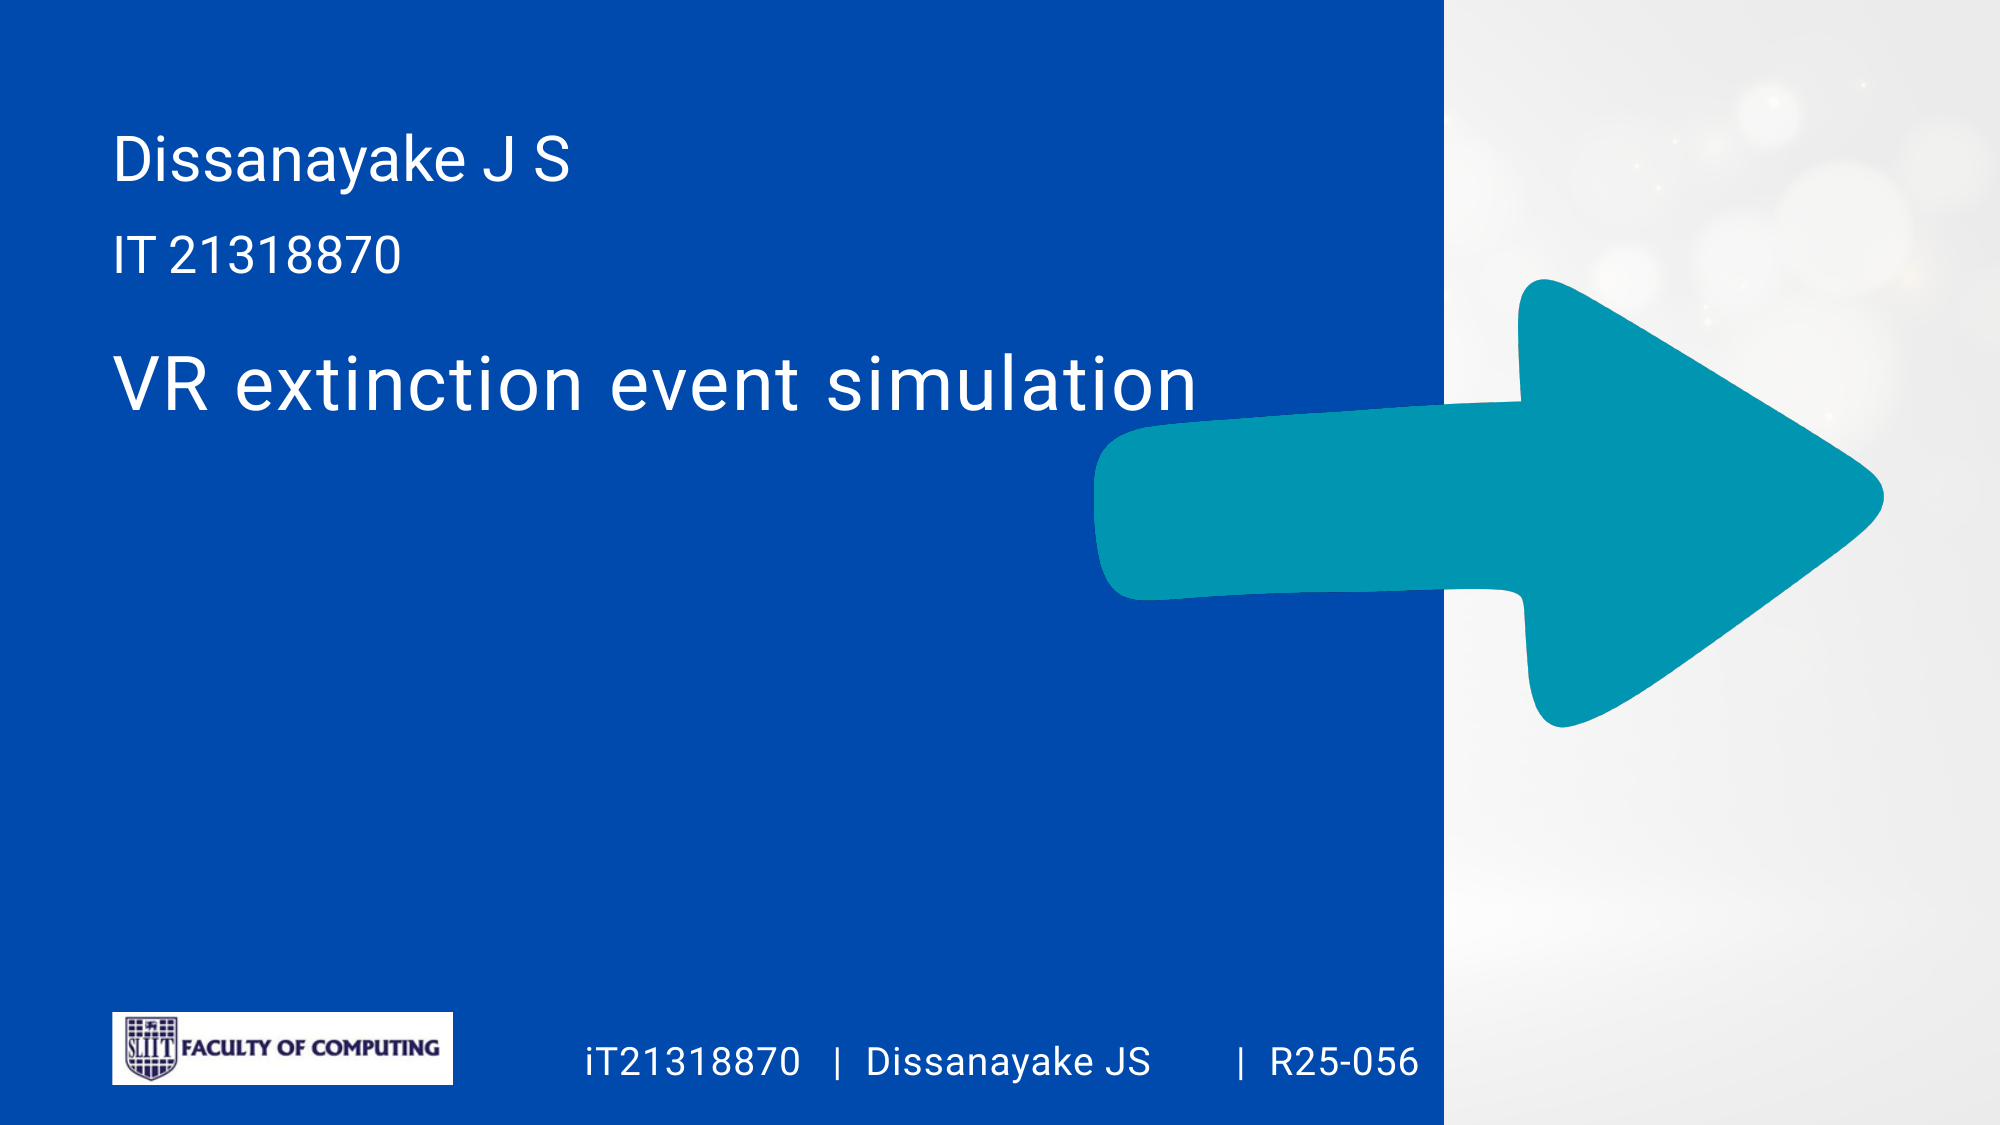

Dissanayake J S
IT 21318870
VR extinction event simulation

Dissanayake JS
R25-056
iT21318870
|
|